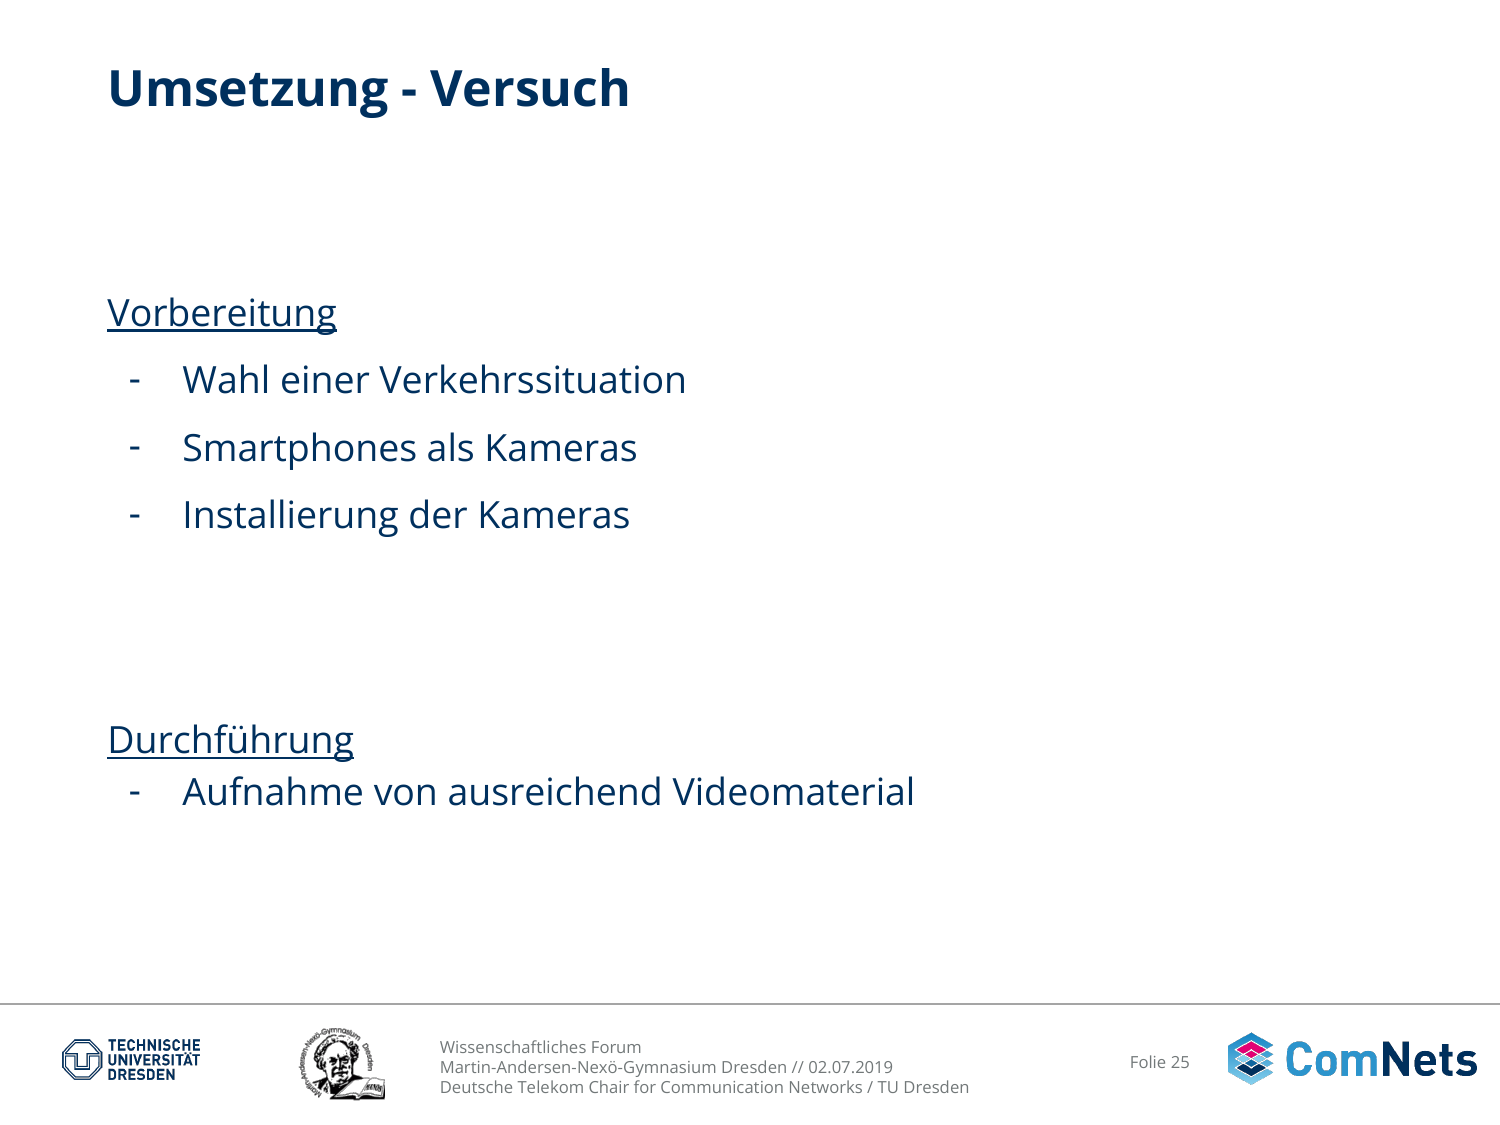

# Umsetzung - Versuch
Vorbereitung
Wahl einer Verkehrssituation
Smartphones als Kameras
Installierung der Kameras

Durchführung
Aufnahme von ausreichend Videomaterial